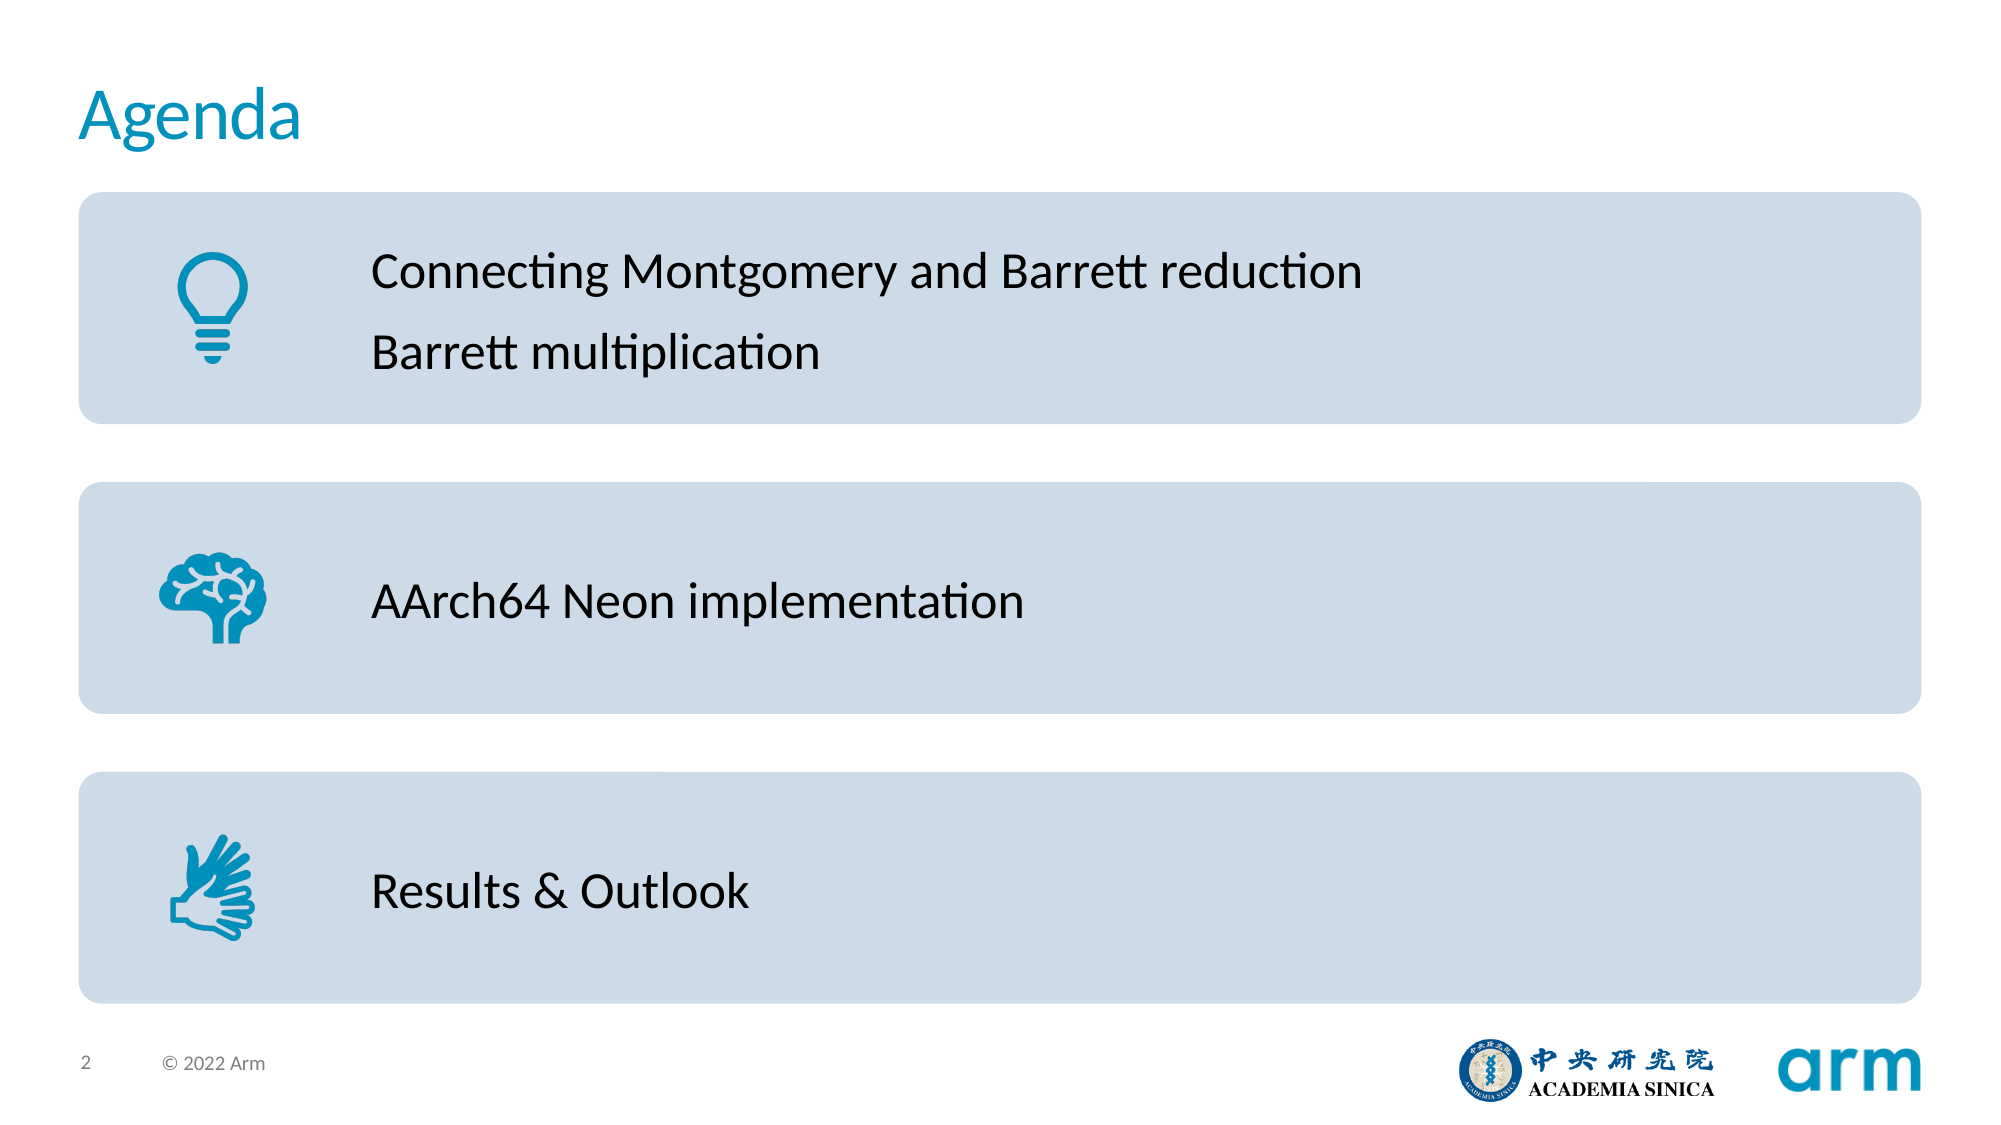

# Agenda
Connecting Montgomery and Barrett reduction
Barrett multiplication
AArch64 Neon implementation
Results & Outlook